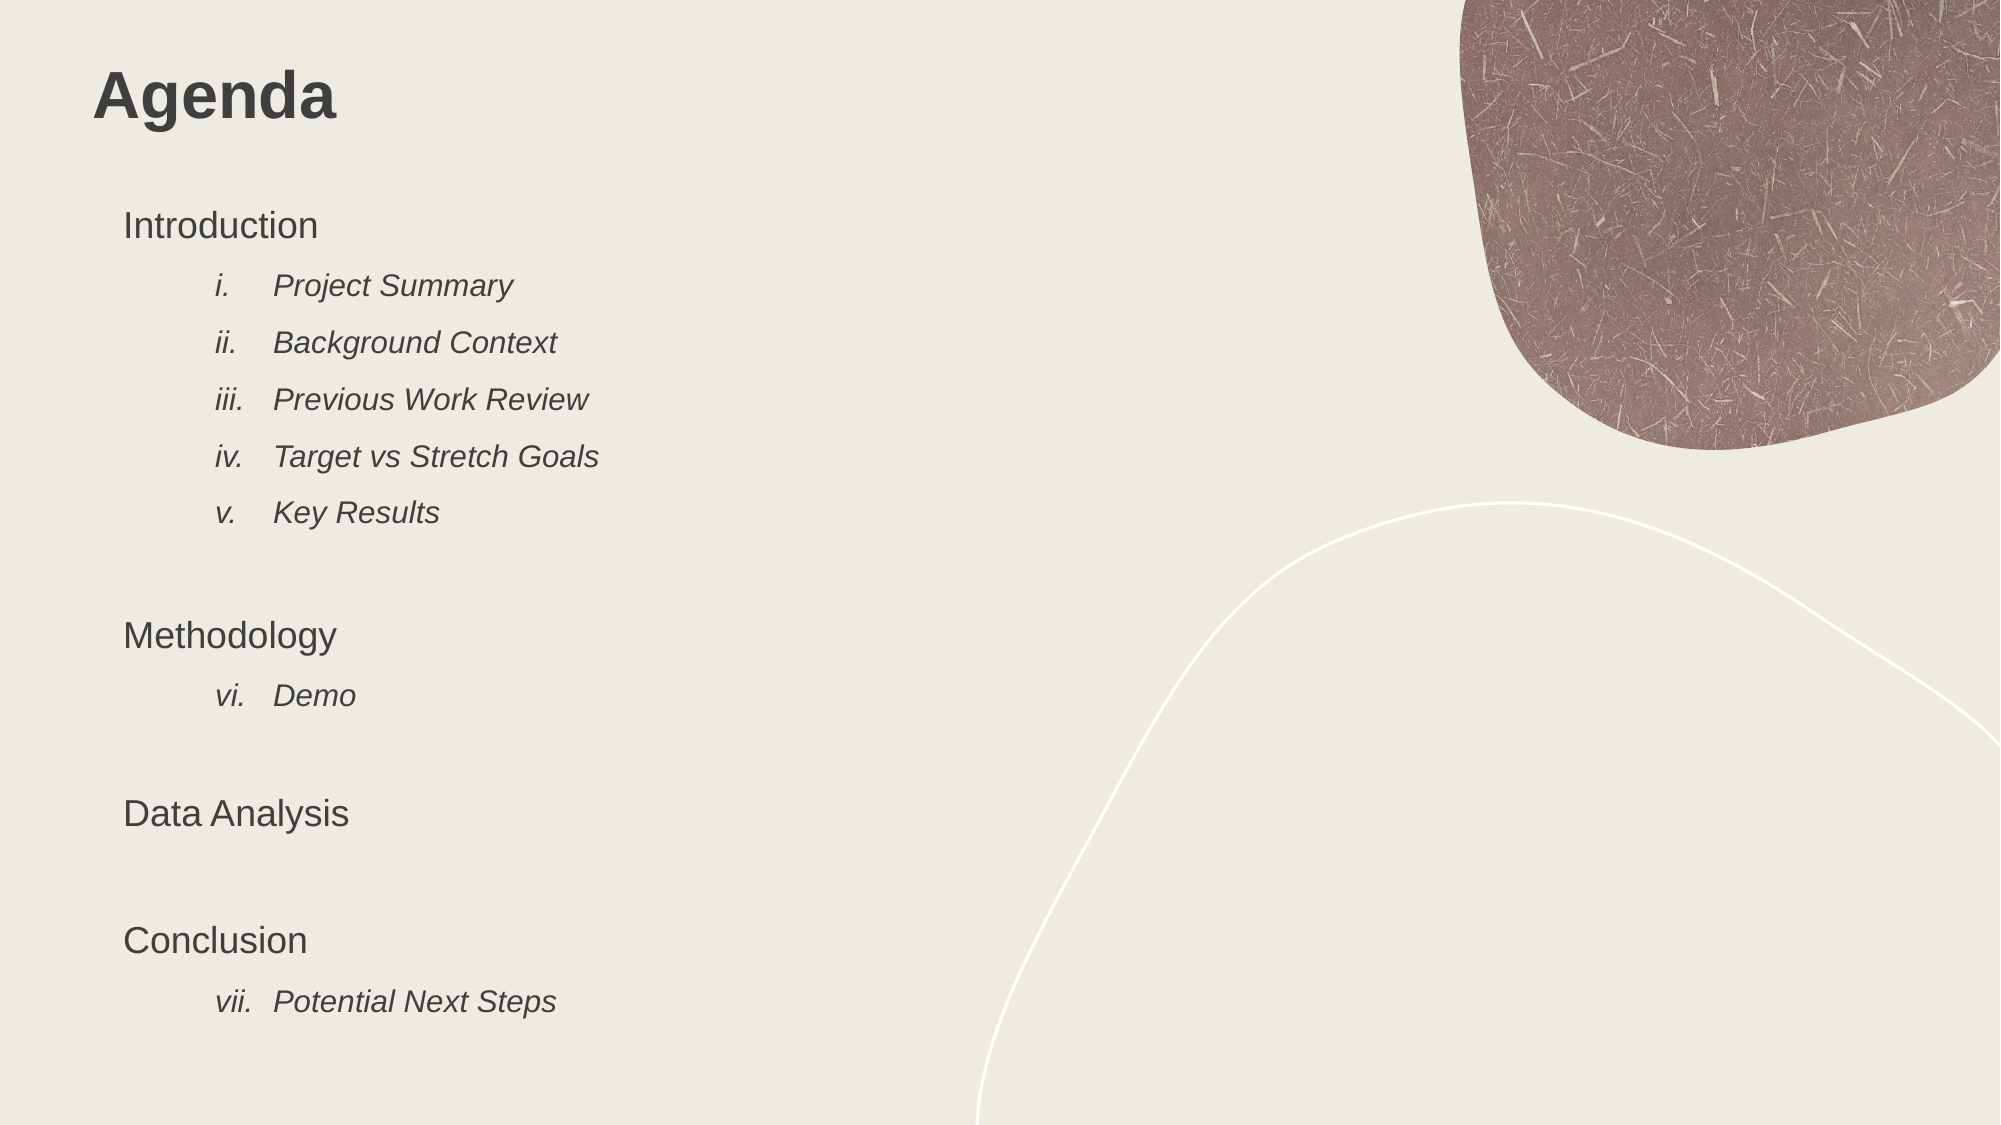

# Agenda
Introduction
Project Summary
Background Context
Previous Work Review
Target vs Stretch Goals
Key Results

Methodology
Demo

Data Analysis

Conclusion
Potential Next Steps